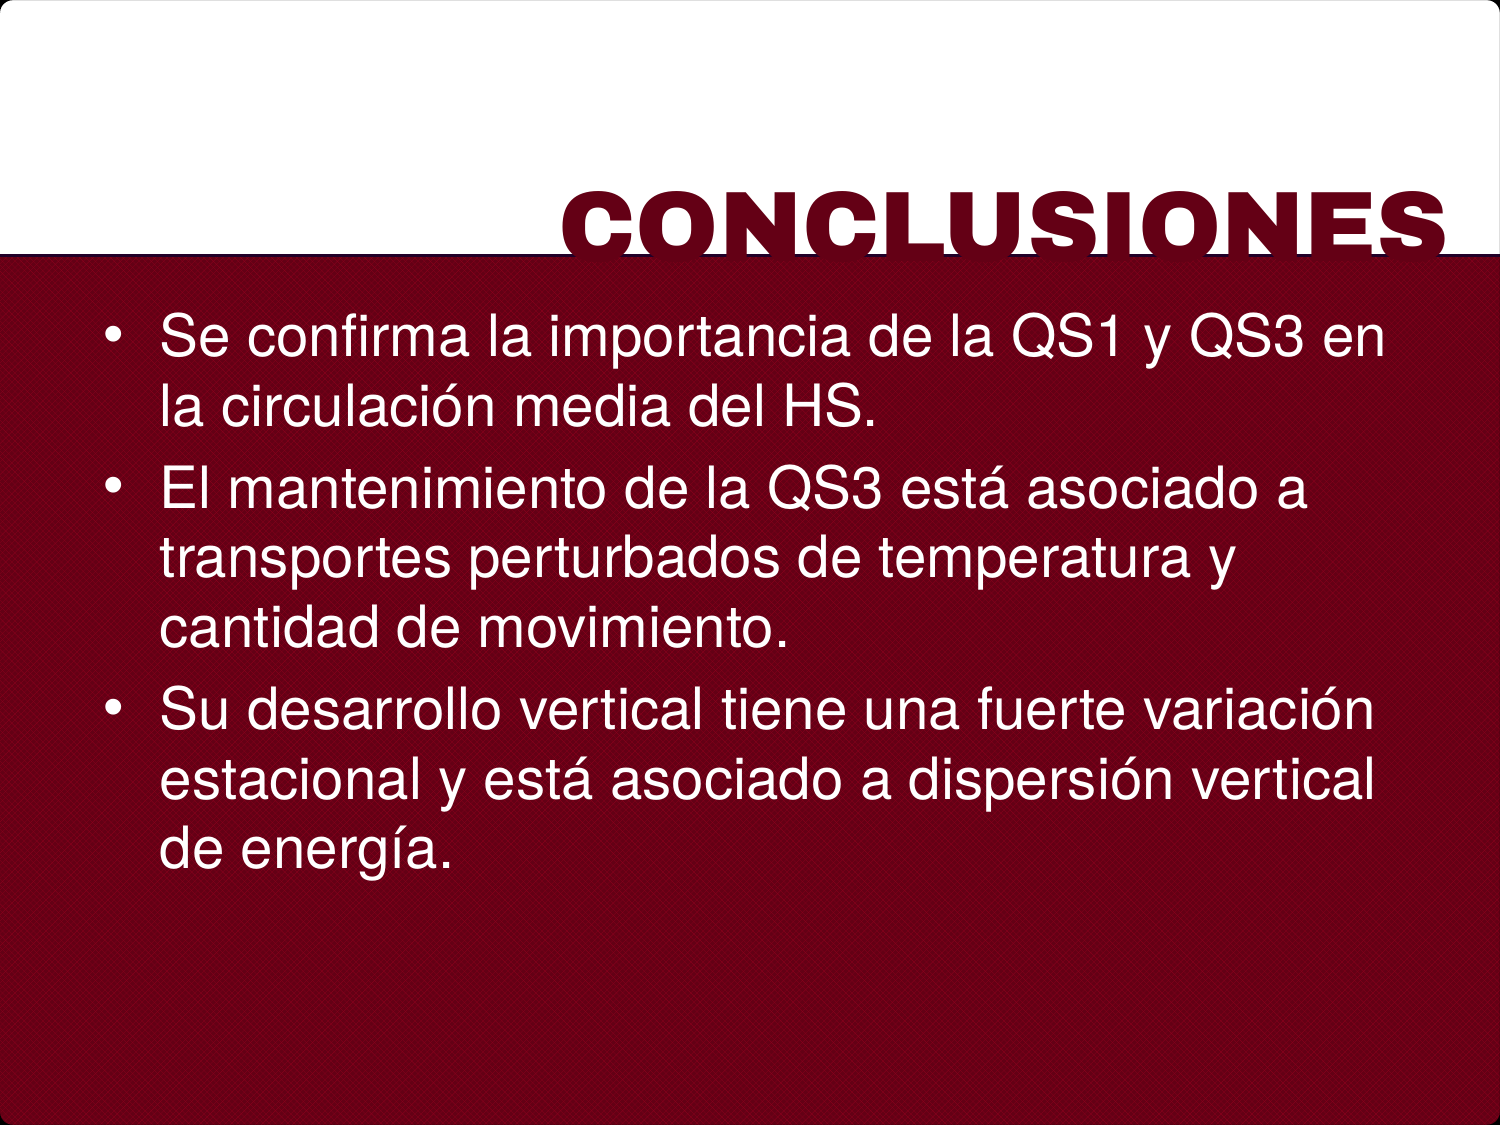

Conclusiones
Se confirma la importancia de la QS1 y QS3 en la circulación media del HS.
El mantenimiento de la QS3 está asociado a transportes perturbados de temperatura y cantidad de movimiento.
Su desarrollo vertical tiene una fuerte variación estacional y está asociado a dispersión vertical de energía.